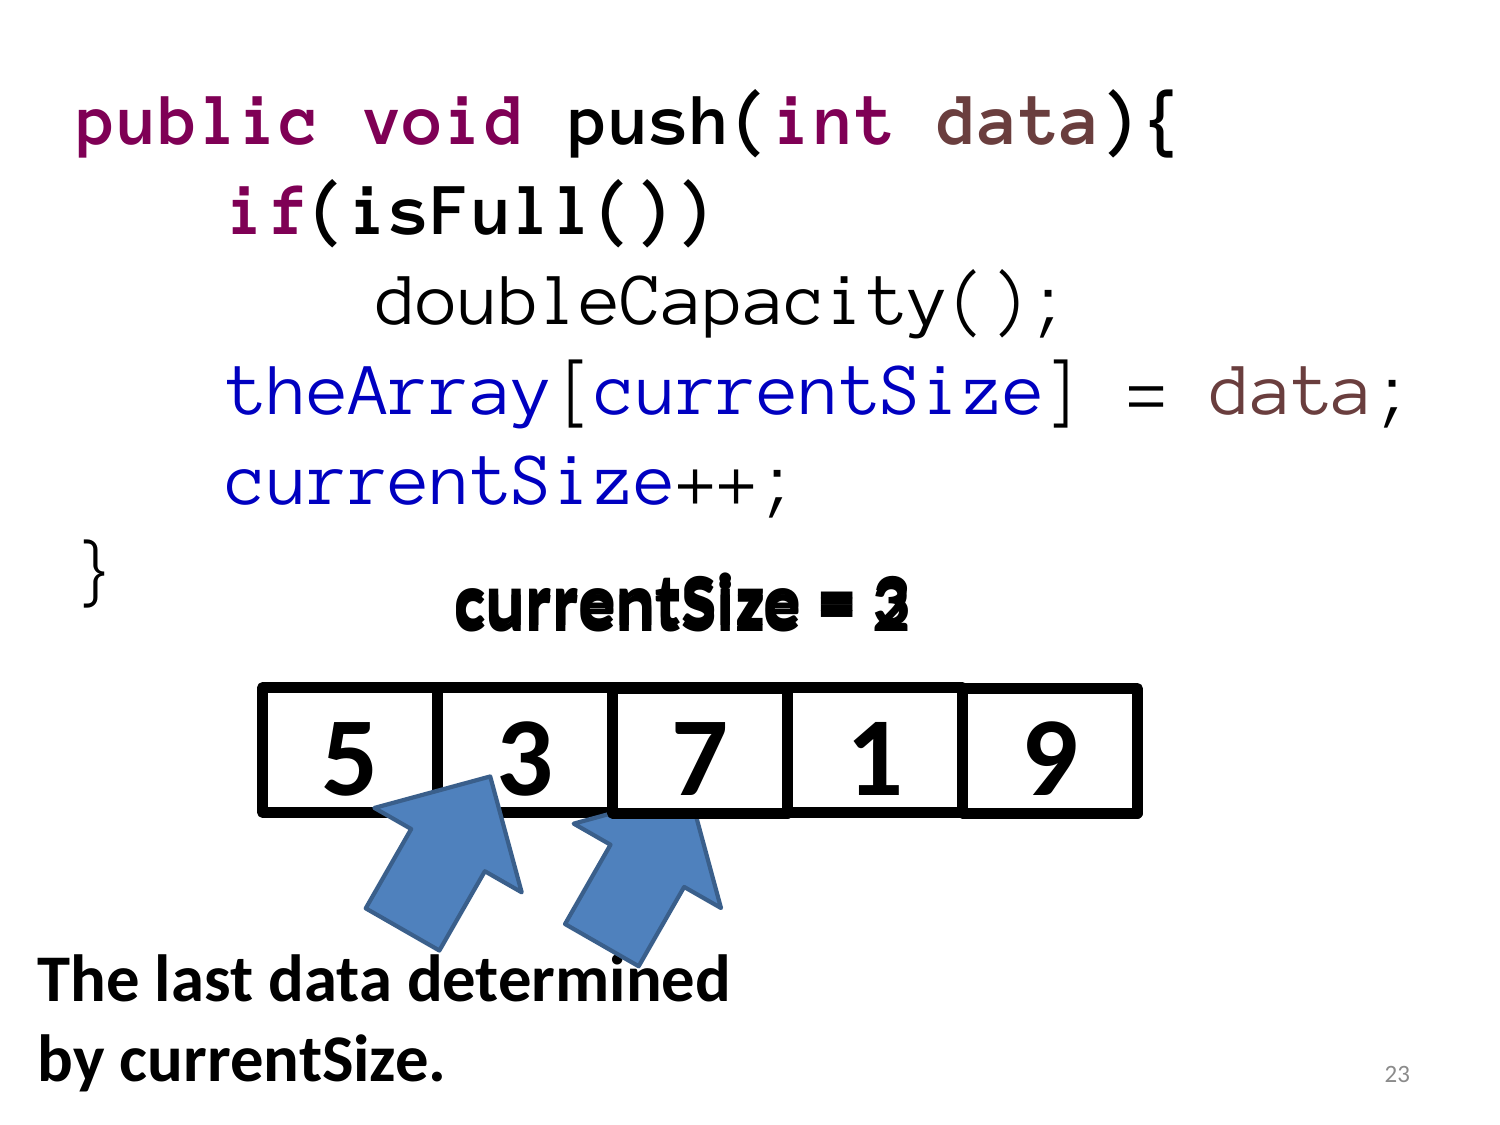

public void push(int data){
	if(isFull())
		doubleCapacity();
	theArray[currentSize] = data;
	currentSize++;
}
currentSize = 3
currentSize = 2
5
3
4
1
7
9

The last data determined by currentSize.
23